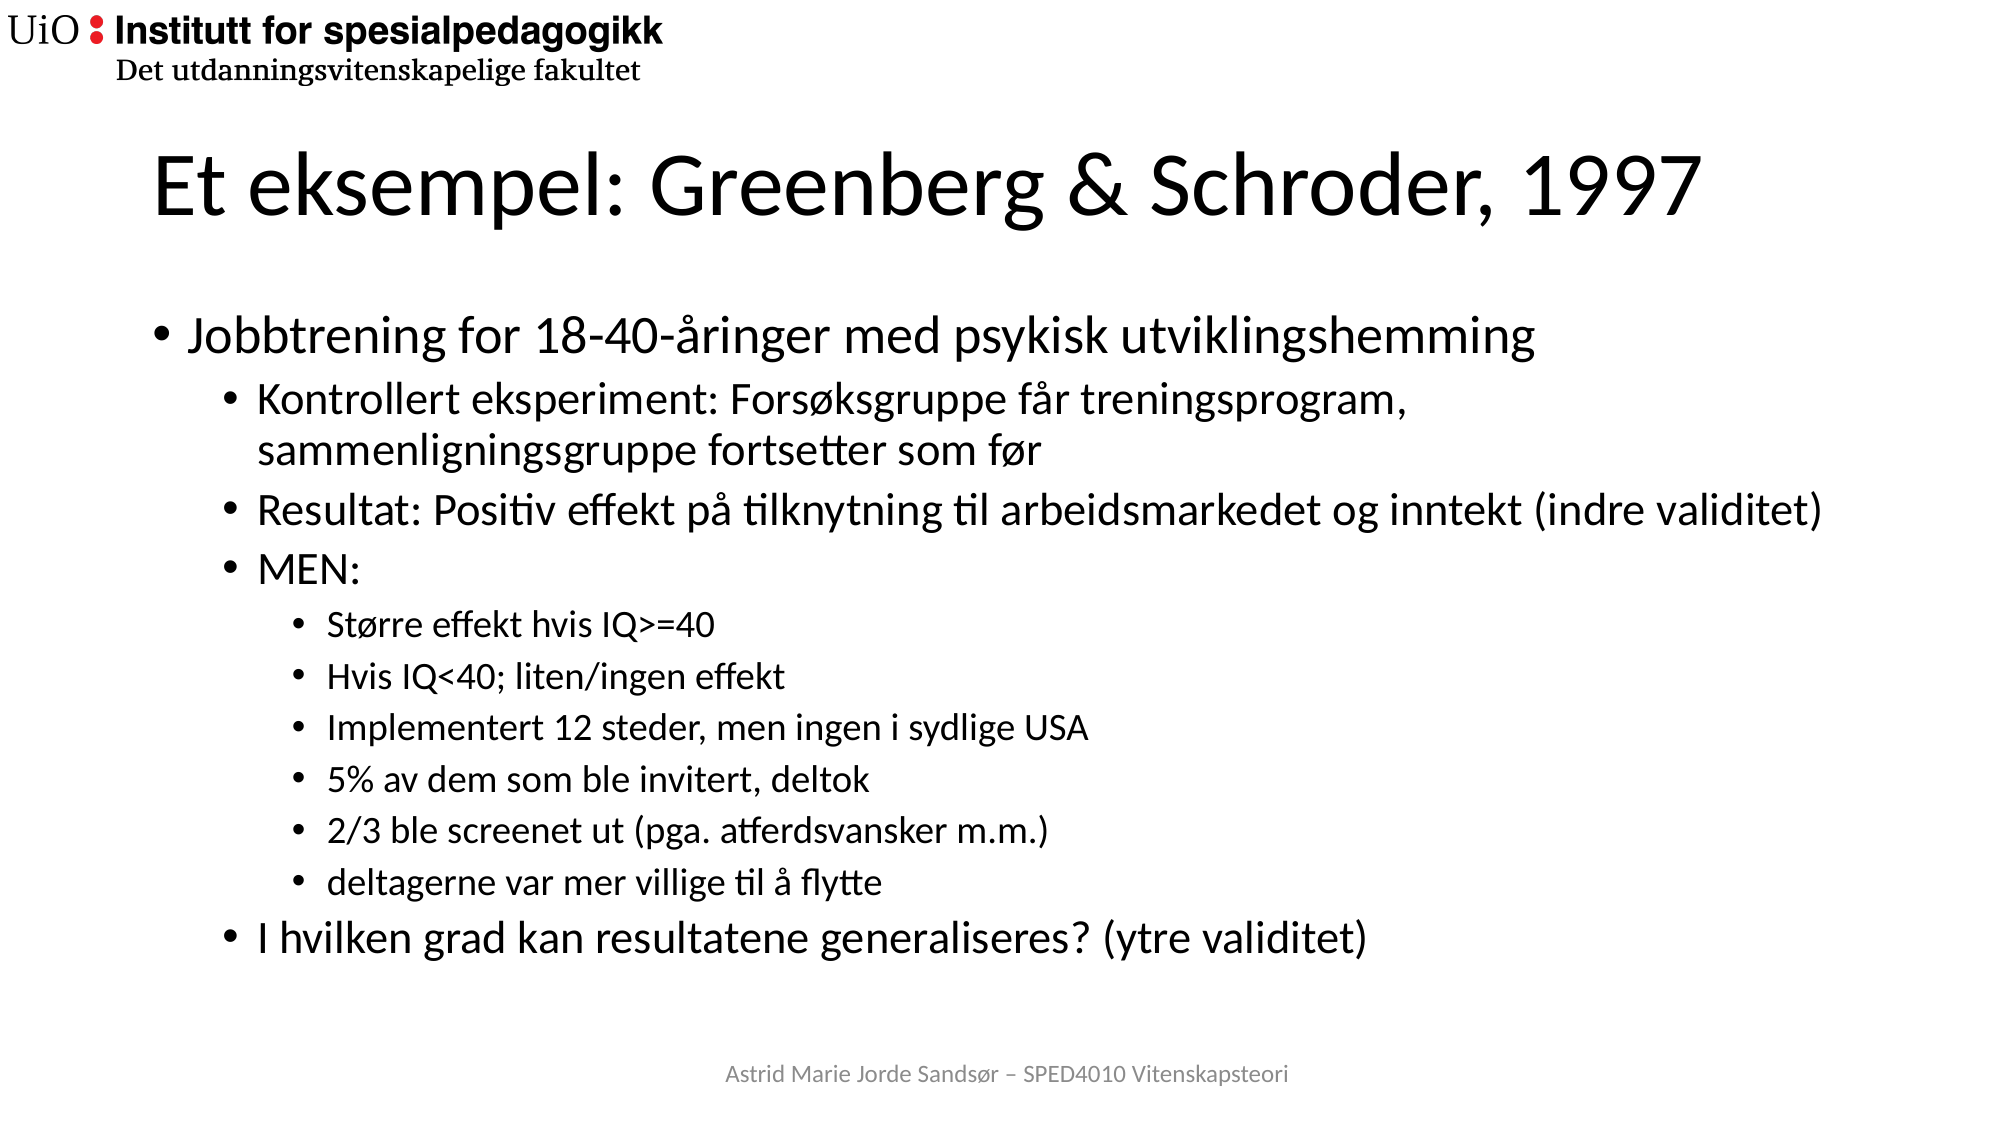

# Et eksempel: Greenberg & Schroder, 1997
Jobbtrening for 18-40-åringer med psykisk utviklingshemming
Kontrollert eksperiment: Forsøksgruppe får treningsprogram, sammenligningsgruppe fortsetter som før
Resultat: Positiv effekt på tilknytning til arbeidsmarkedet og inntekt (indre validitet)
MEN:
Større effekt hvis IQ>=40
Hvis IQ<40; liten/ingen effekt
Implementert 12 steder, men ingen i sydlige USA
5% av dem som ble invitert, deltok
2/3 ble screenet ut (pga. atferdsvansker m.m.)
deltagerne var mer villige til å flytte
I hvilken grad kan resultatene generaliseres? (ytre validitet)

Astrid Marie Jorde Sandsør – SPED4010 Vitenskapsteori